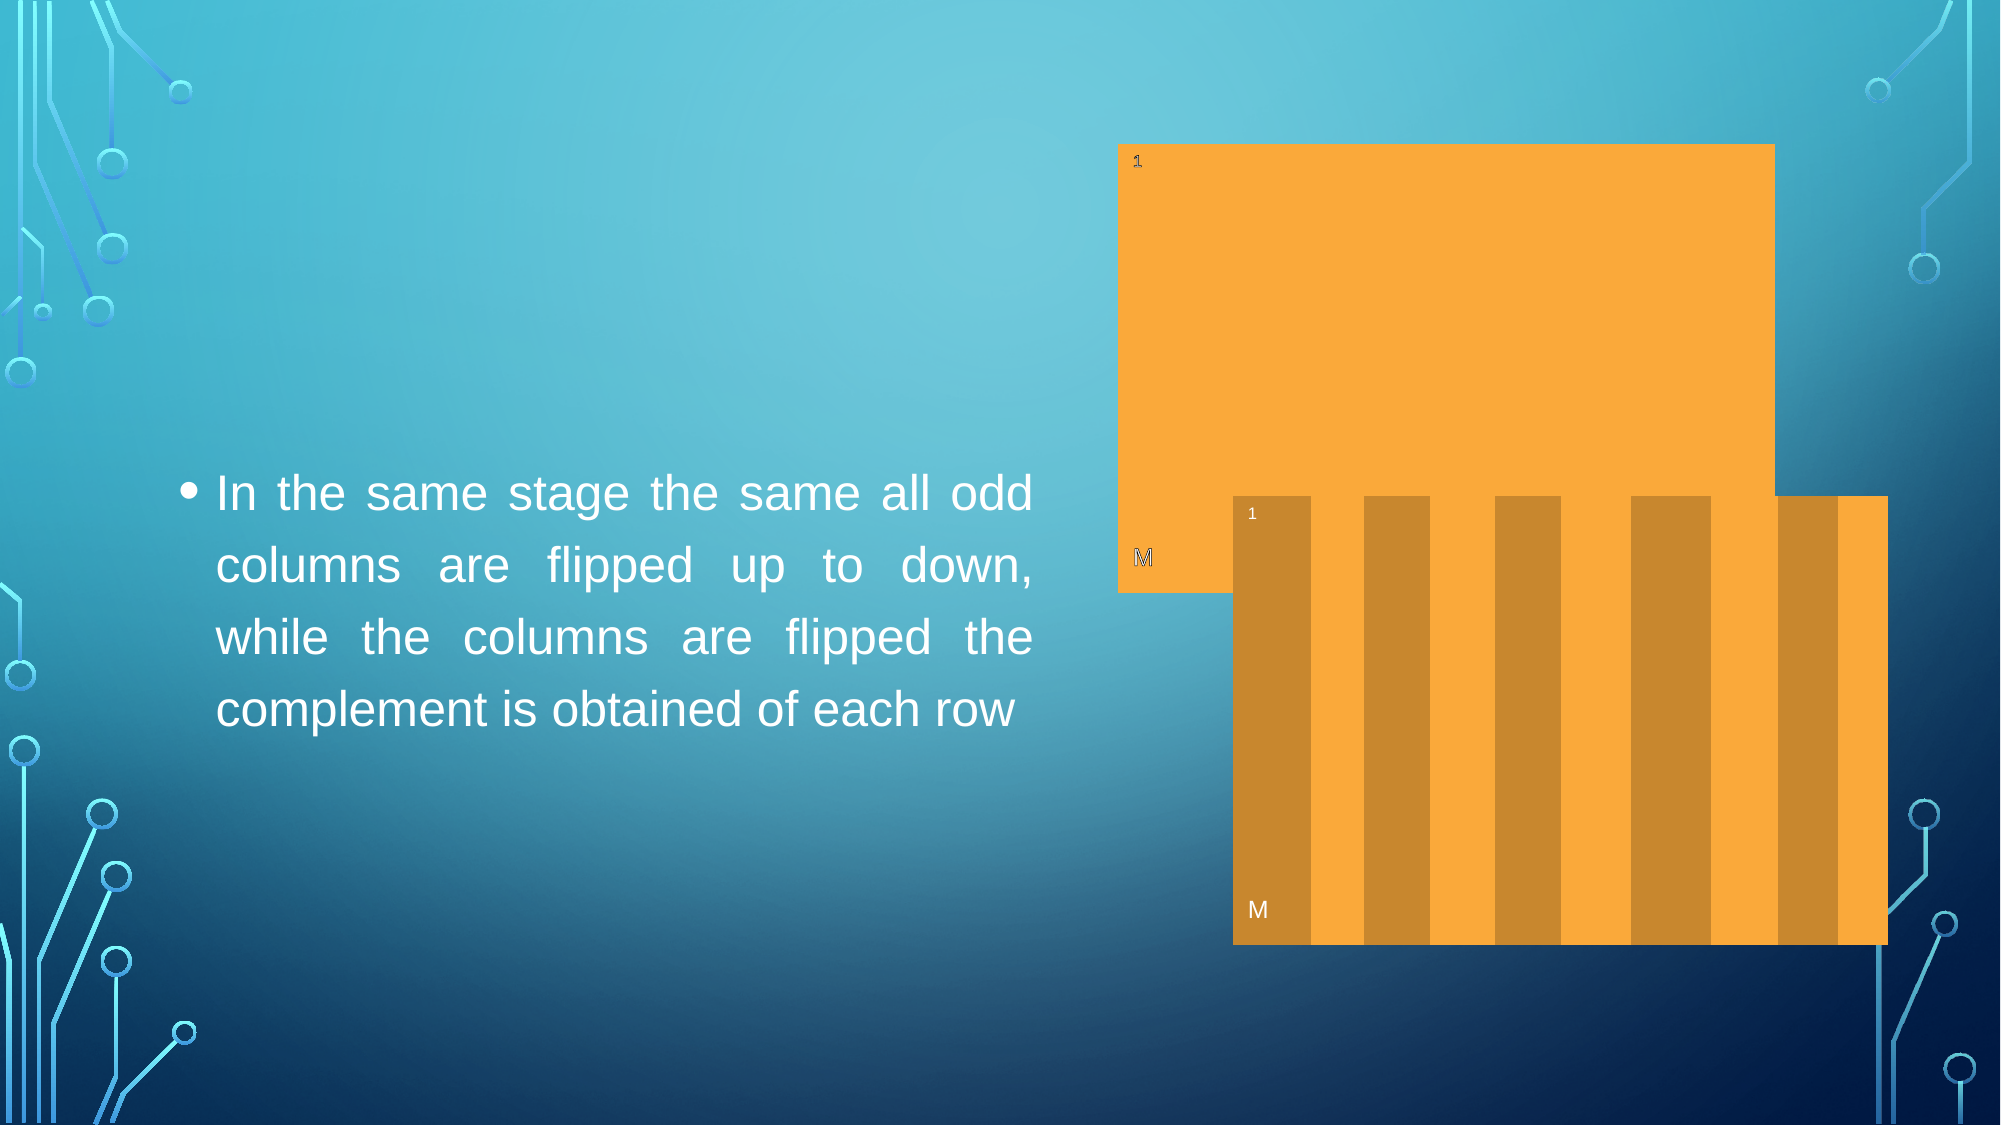

| 1 |  |  |  |  |  |  |  |  |  |
| --- | --- | --- | --- | --- | --- | --- | --- | --- | --- |
|  |  |  |  |  |  |  |  |  |  |
|  |  |  |  |  |  |  |  |  |  |
|  |  |  |  |  |  |  |  |  |  |
|  |  |  |  |  |  |  |  |  |  |
|  |  |  |  |  |  |  |  |  |  |
|  |  |  |  |  |  |  |  |  |  |
| M |  |  |  |  |  |  |  |  |  |
In the same stage the same all odd columns are flipped up to down, while the columns are flipped the complement is obtained of each row

| 1 |  |  |  |  |  |  |  |  |  |
| --- | --- | --- | --- | --- | --- | --- | --- | --- | --- |
|  |  |  |  |  |  |  |  |  |  |
|  |  |  |  |  |  |  |  |  |  |
|  |  |  |  |  |  |  |  |  |  |
|  |  |  |  |  |  |  |  |  |  |
|  |  |  |  |  |  |  |  |  |  |
|  |  |  |  |  |  |  |  |  |  |
| M |  |  |  |  |  |  |  |  |  |